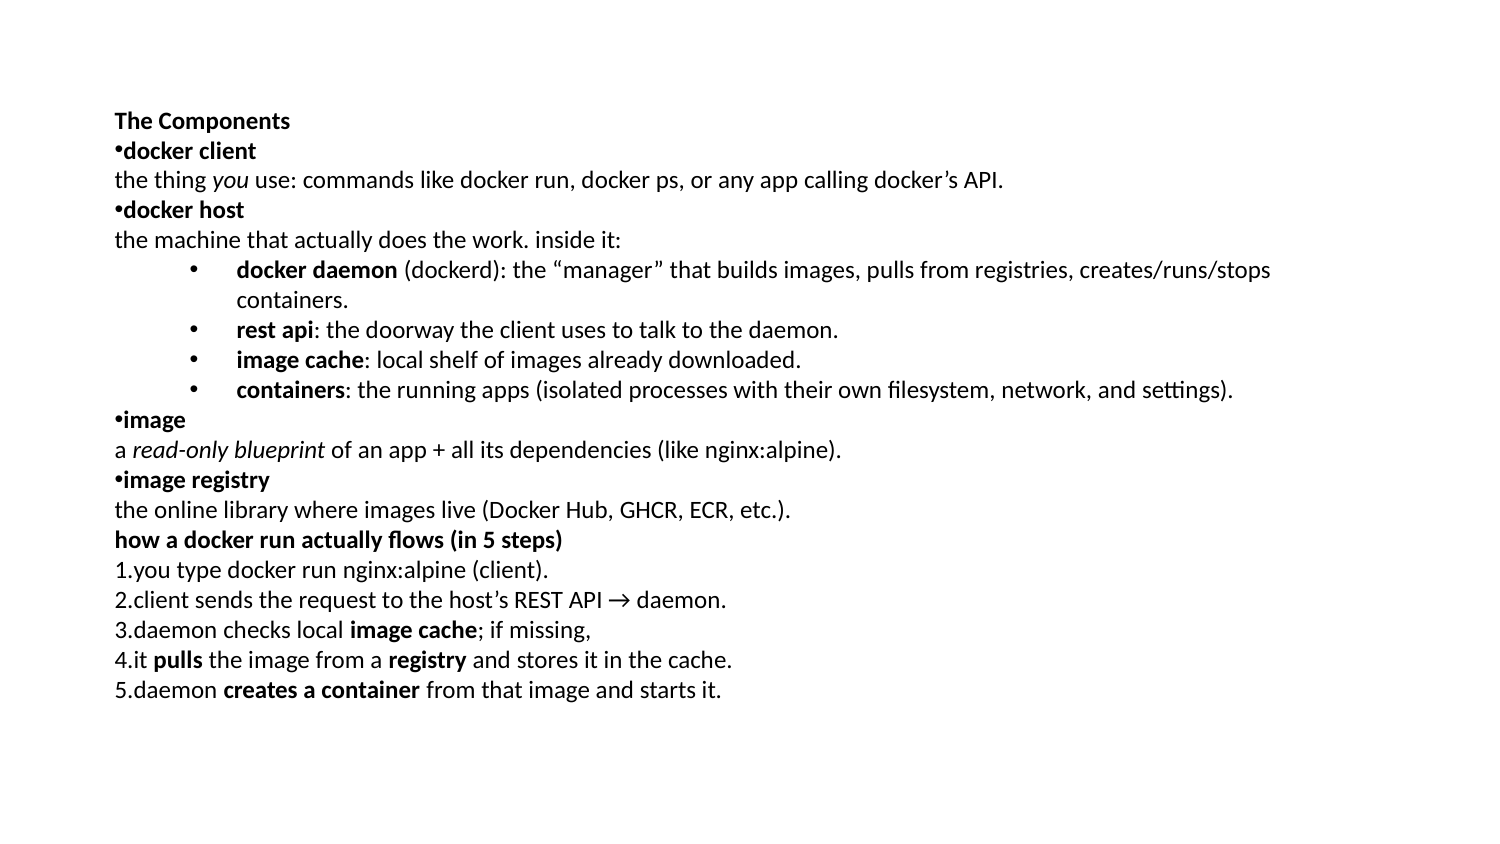

The Components
docker client
the thing you use: commands like docker run, docker ps, or any app calling docker’s API.
docker host
the machine that actually does the work. inside it:
docker daemon (dockerd): the “manager” that builds images, pulls from registries, creates/runs/stops containers.
rest api: the doorway the client uses to talk to the daemon.
image cache: local shelf of images already downloaded.
containers: the running apps (isolated processes with their own filesystem, network, and settings).
image
a read-only blueprint of an app + all its dependencies (like nginx:alpine).
image registry
the online library where images live (Docker Hub, GHCR, ECR, etc.).
how a docker run actually flows (in 5 steps)
you type docker run nginx:alpine (client).
client sends the request to the host’s REST API → daemon.
daemon checks local image cache; if missing,
it pulls the image from a registry and stores it in the cache.
daemon creates a container from that image and starts it.